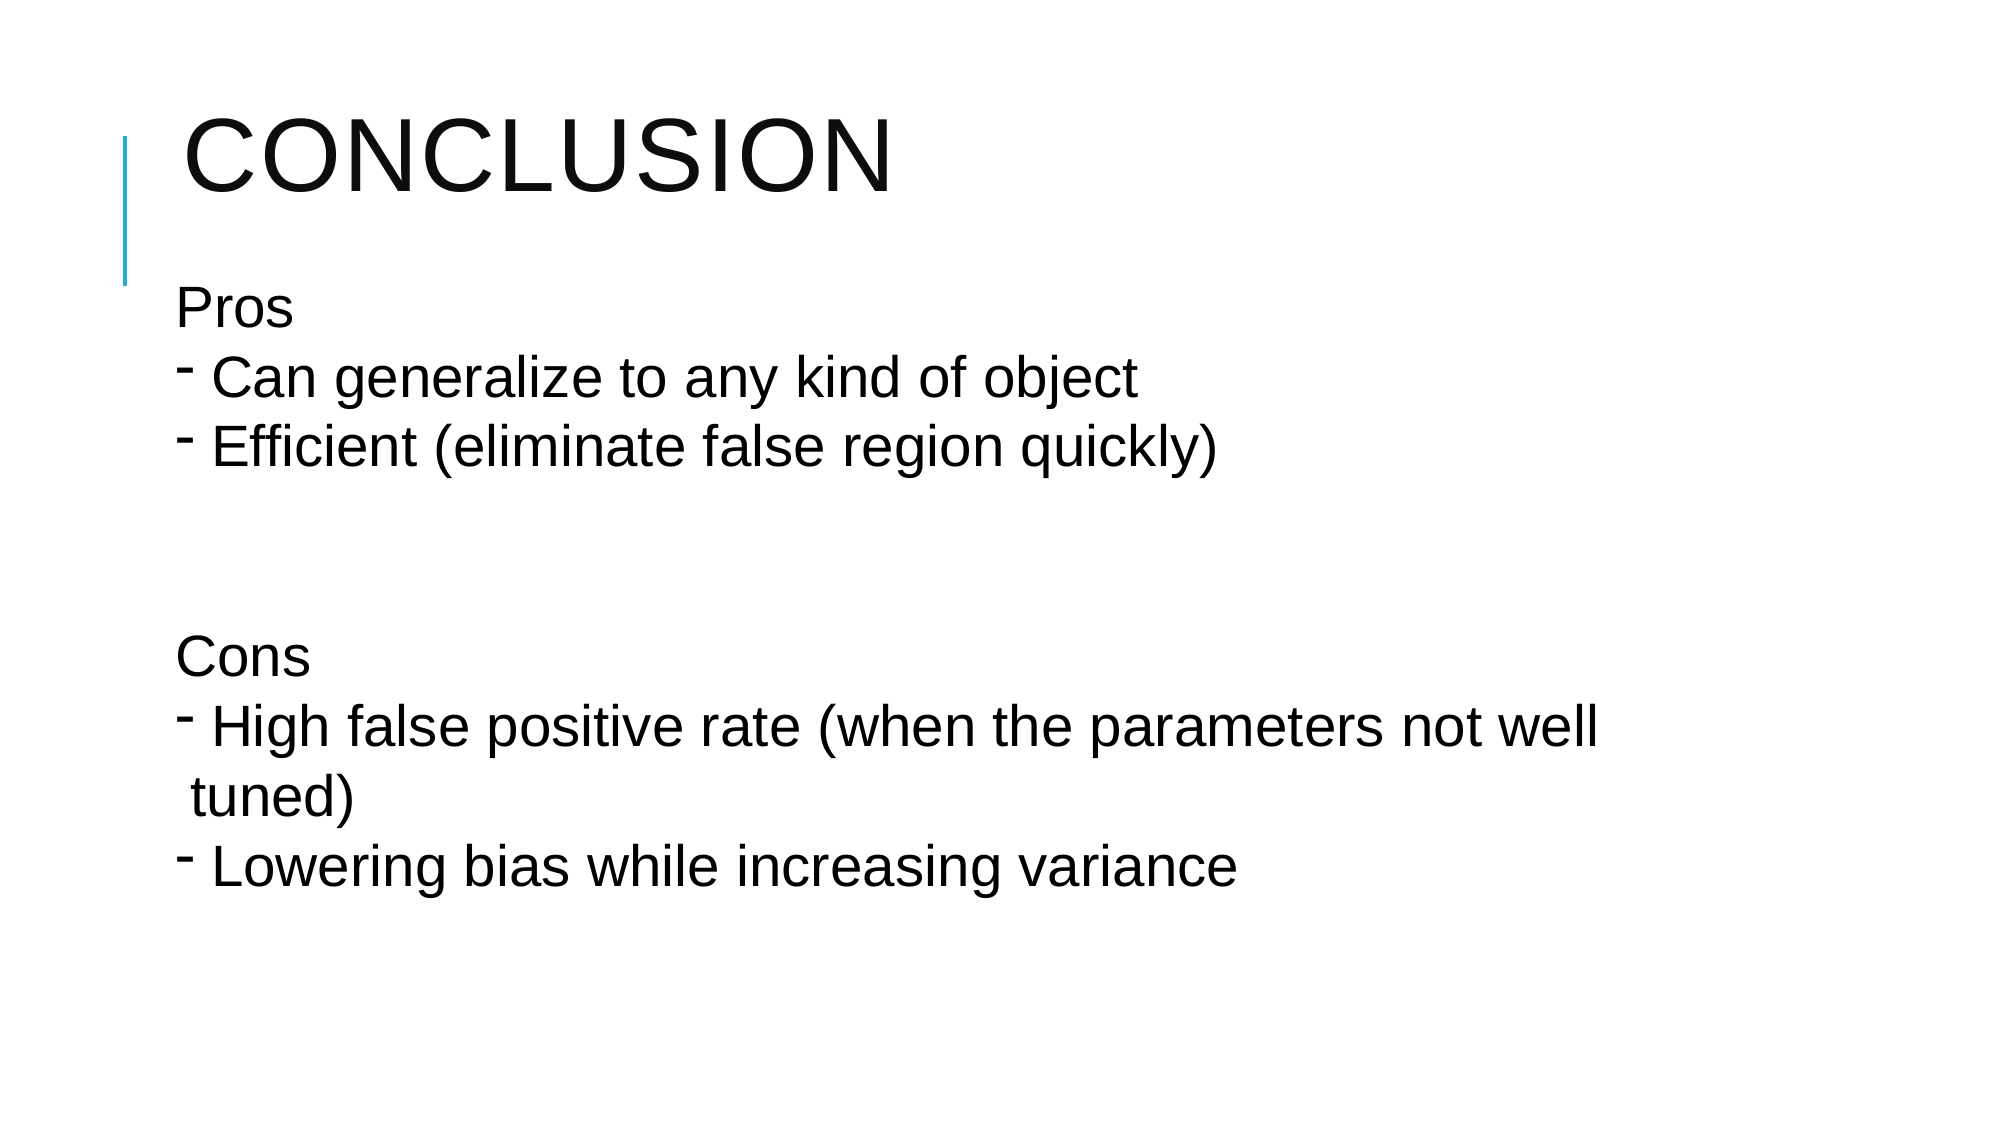

# Conclusion
Pros
 Can generalize to any kind of object
 Efficient (eliminate false region quickly)

Cons
 High false positive rate (when the parameters not well tuned)
 Lowering bias while increasing variance